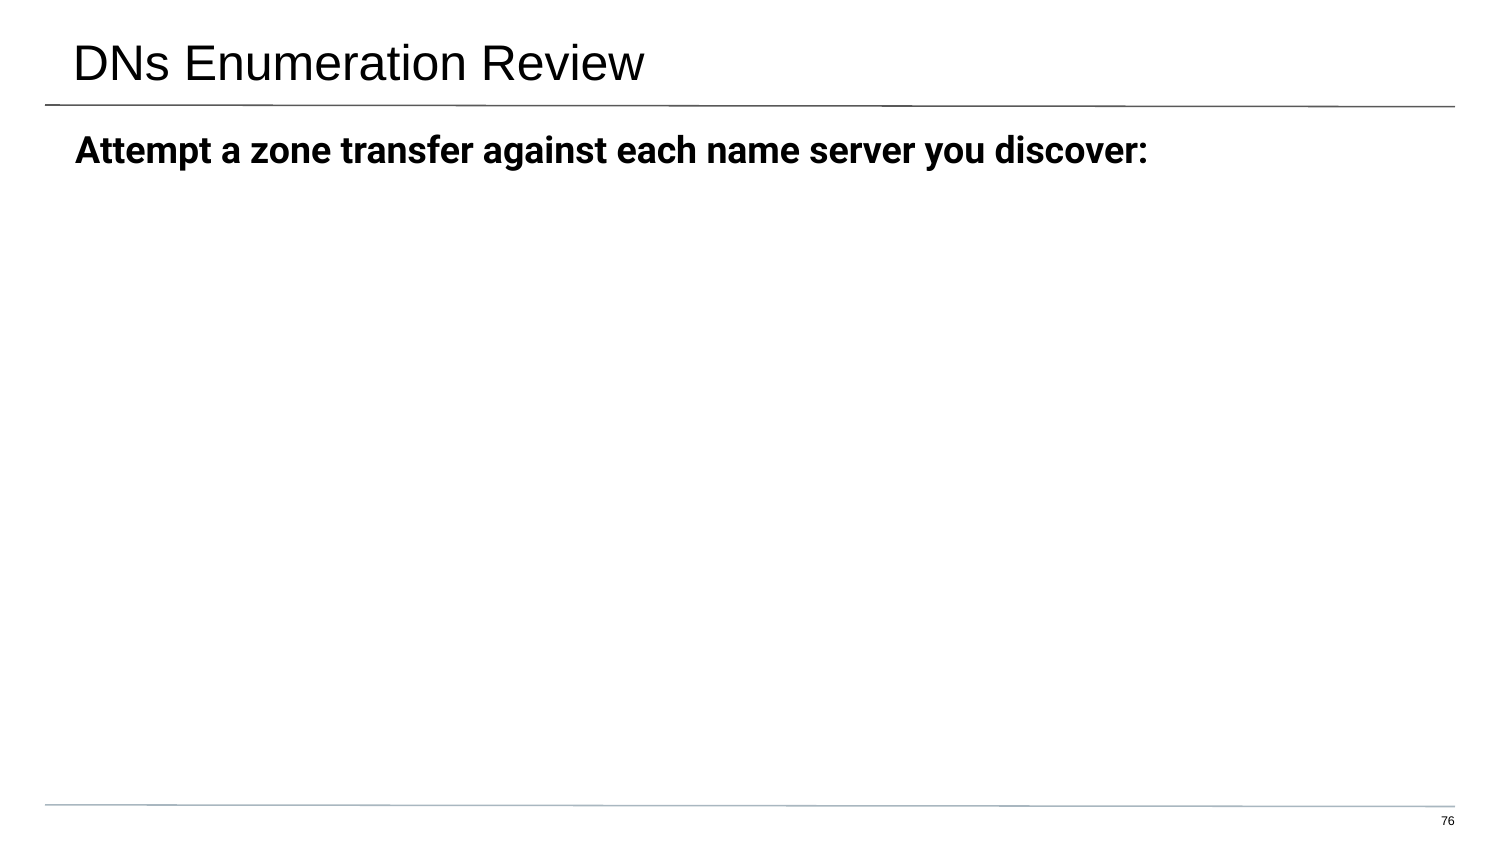

# DNs Enumeration Review
Attempt a zone transfer against each name server you discover:

76